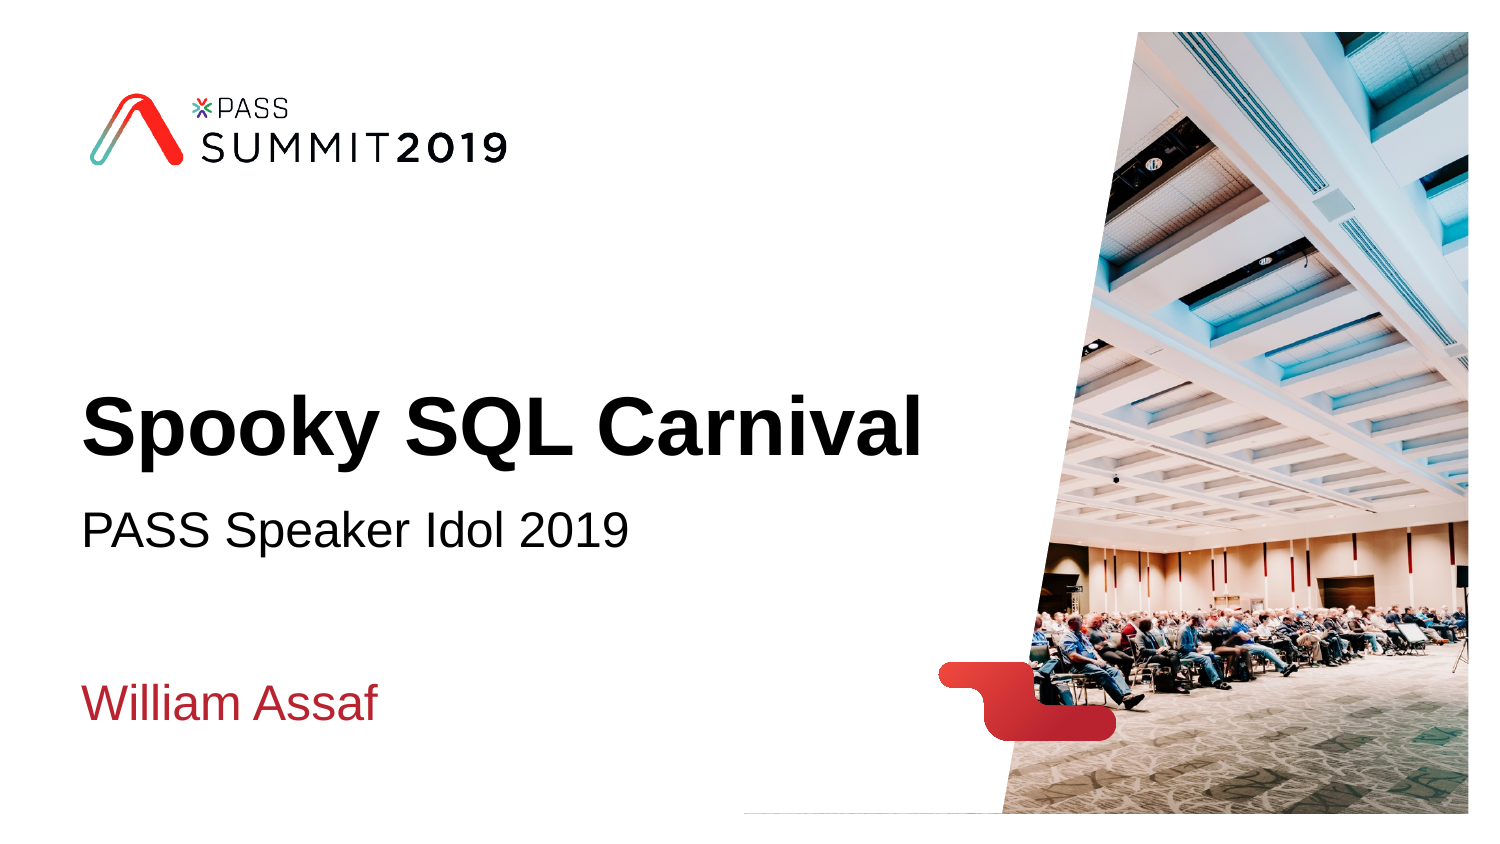

# Spooky SQL Carnival
PASS Speaker Idol 2019
William Assaf